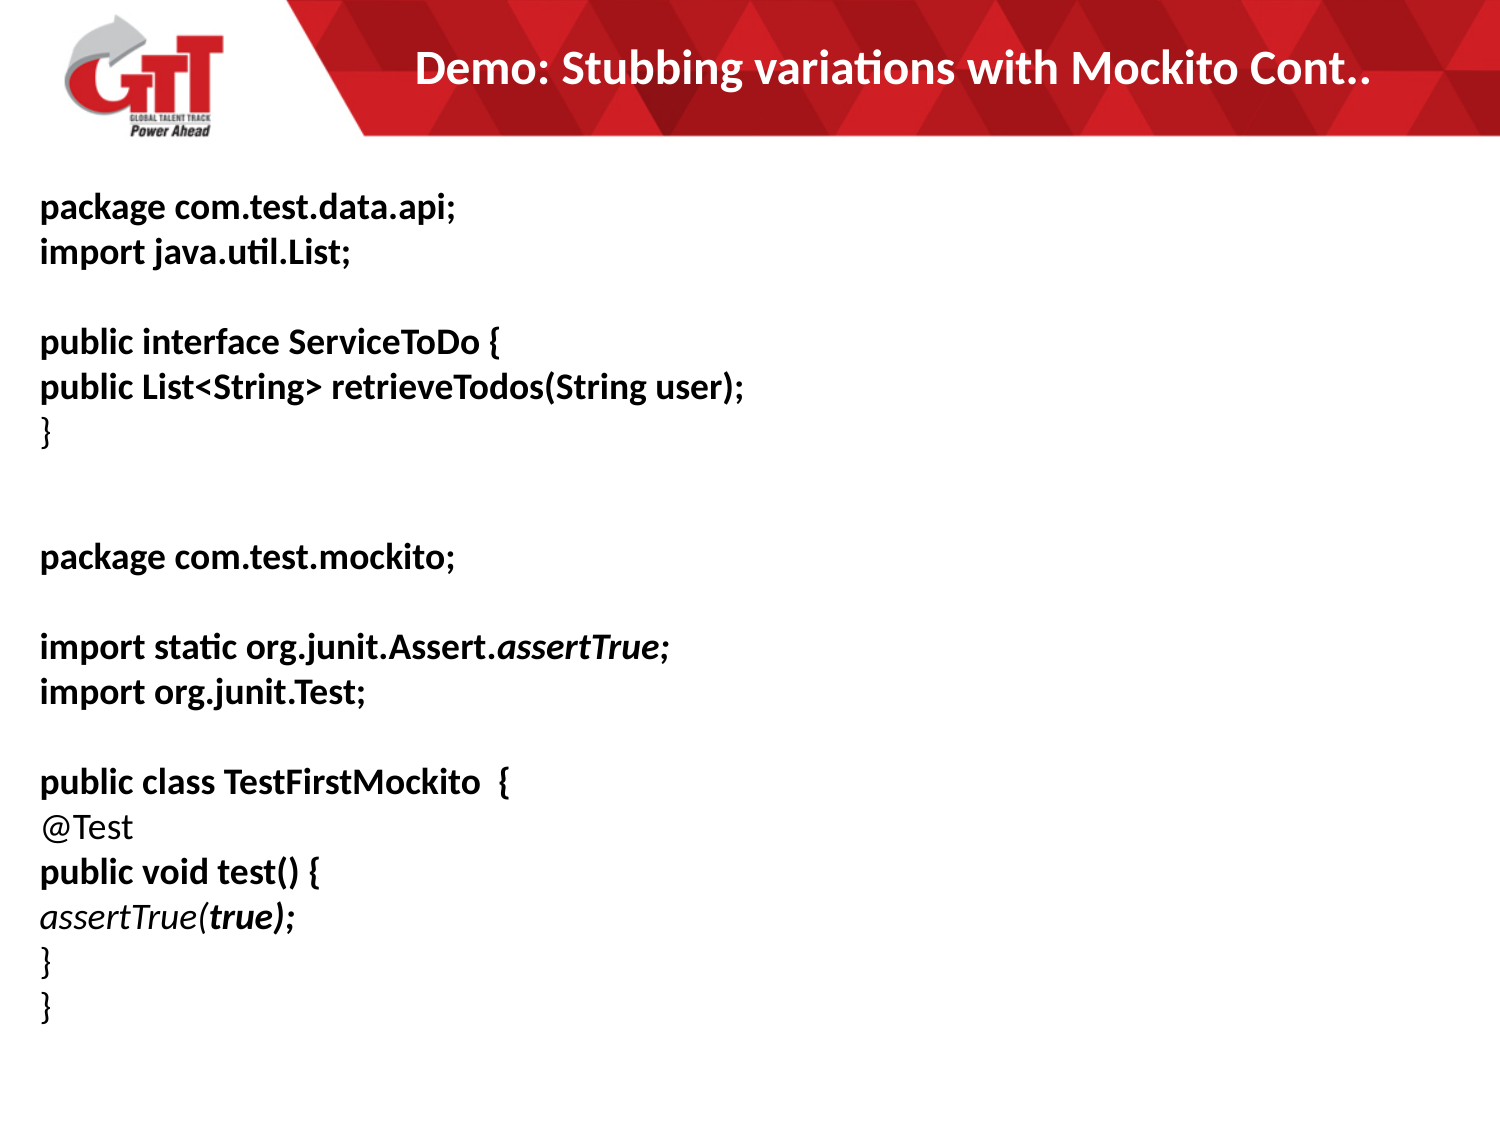

# Demo: Stubbing variations with Mockito Cont..
package com.test.data.api;
import java.util.List;

public interface ServiceToDo {
public List<String> retrieveTodos(String user);
}

package com.test.mockito;

import static org.junit.Assert.assertTrue;
import org.junit.Test;

public class TestFirstMockito  {
@Test
public void test() {
assertTrue(true);
}
}